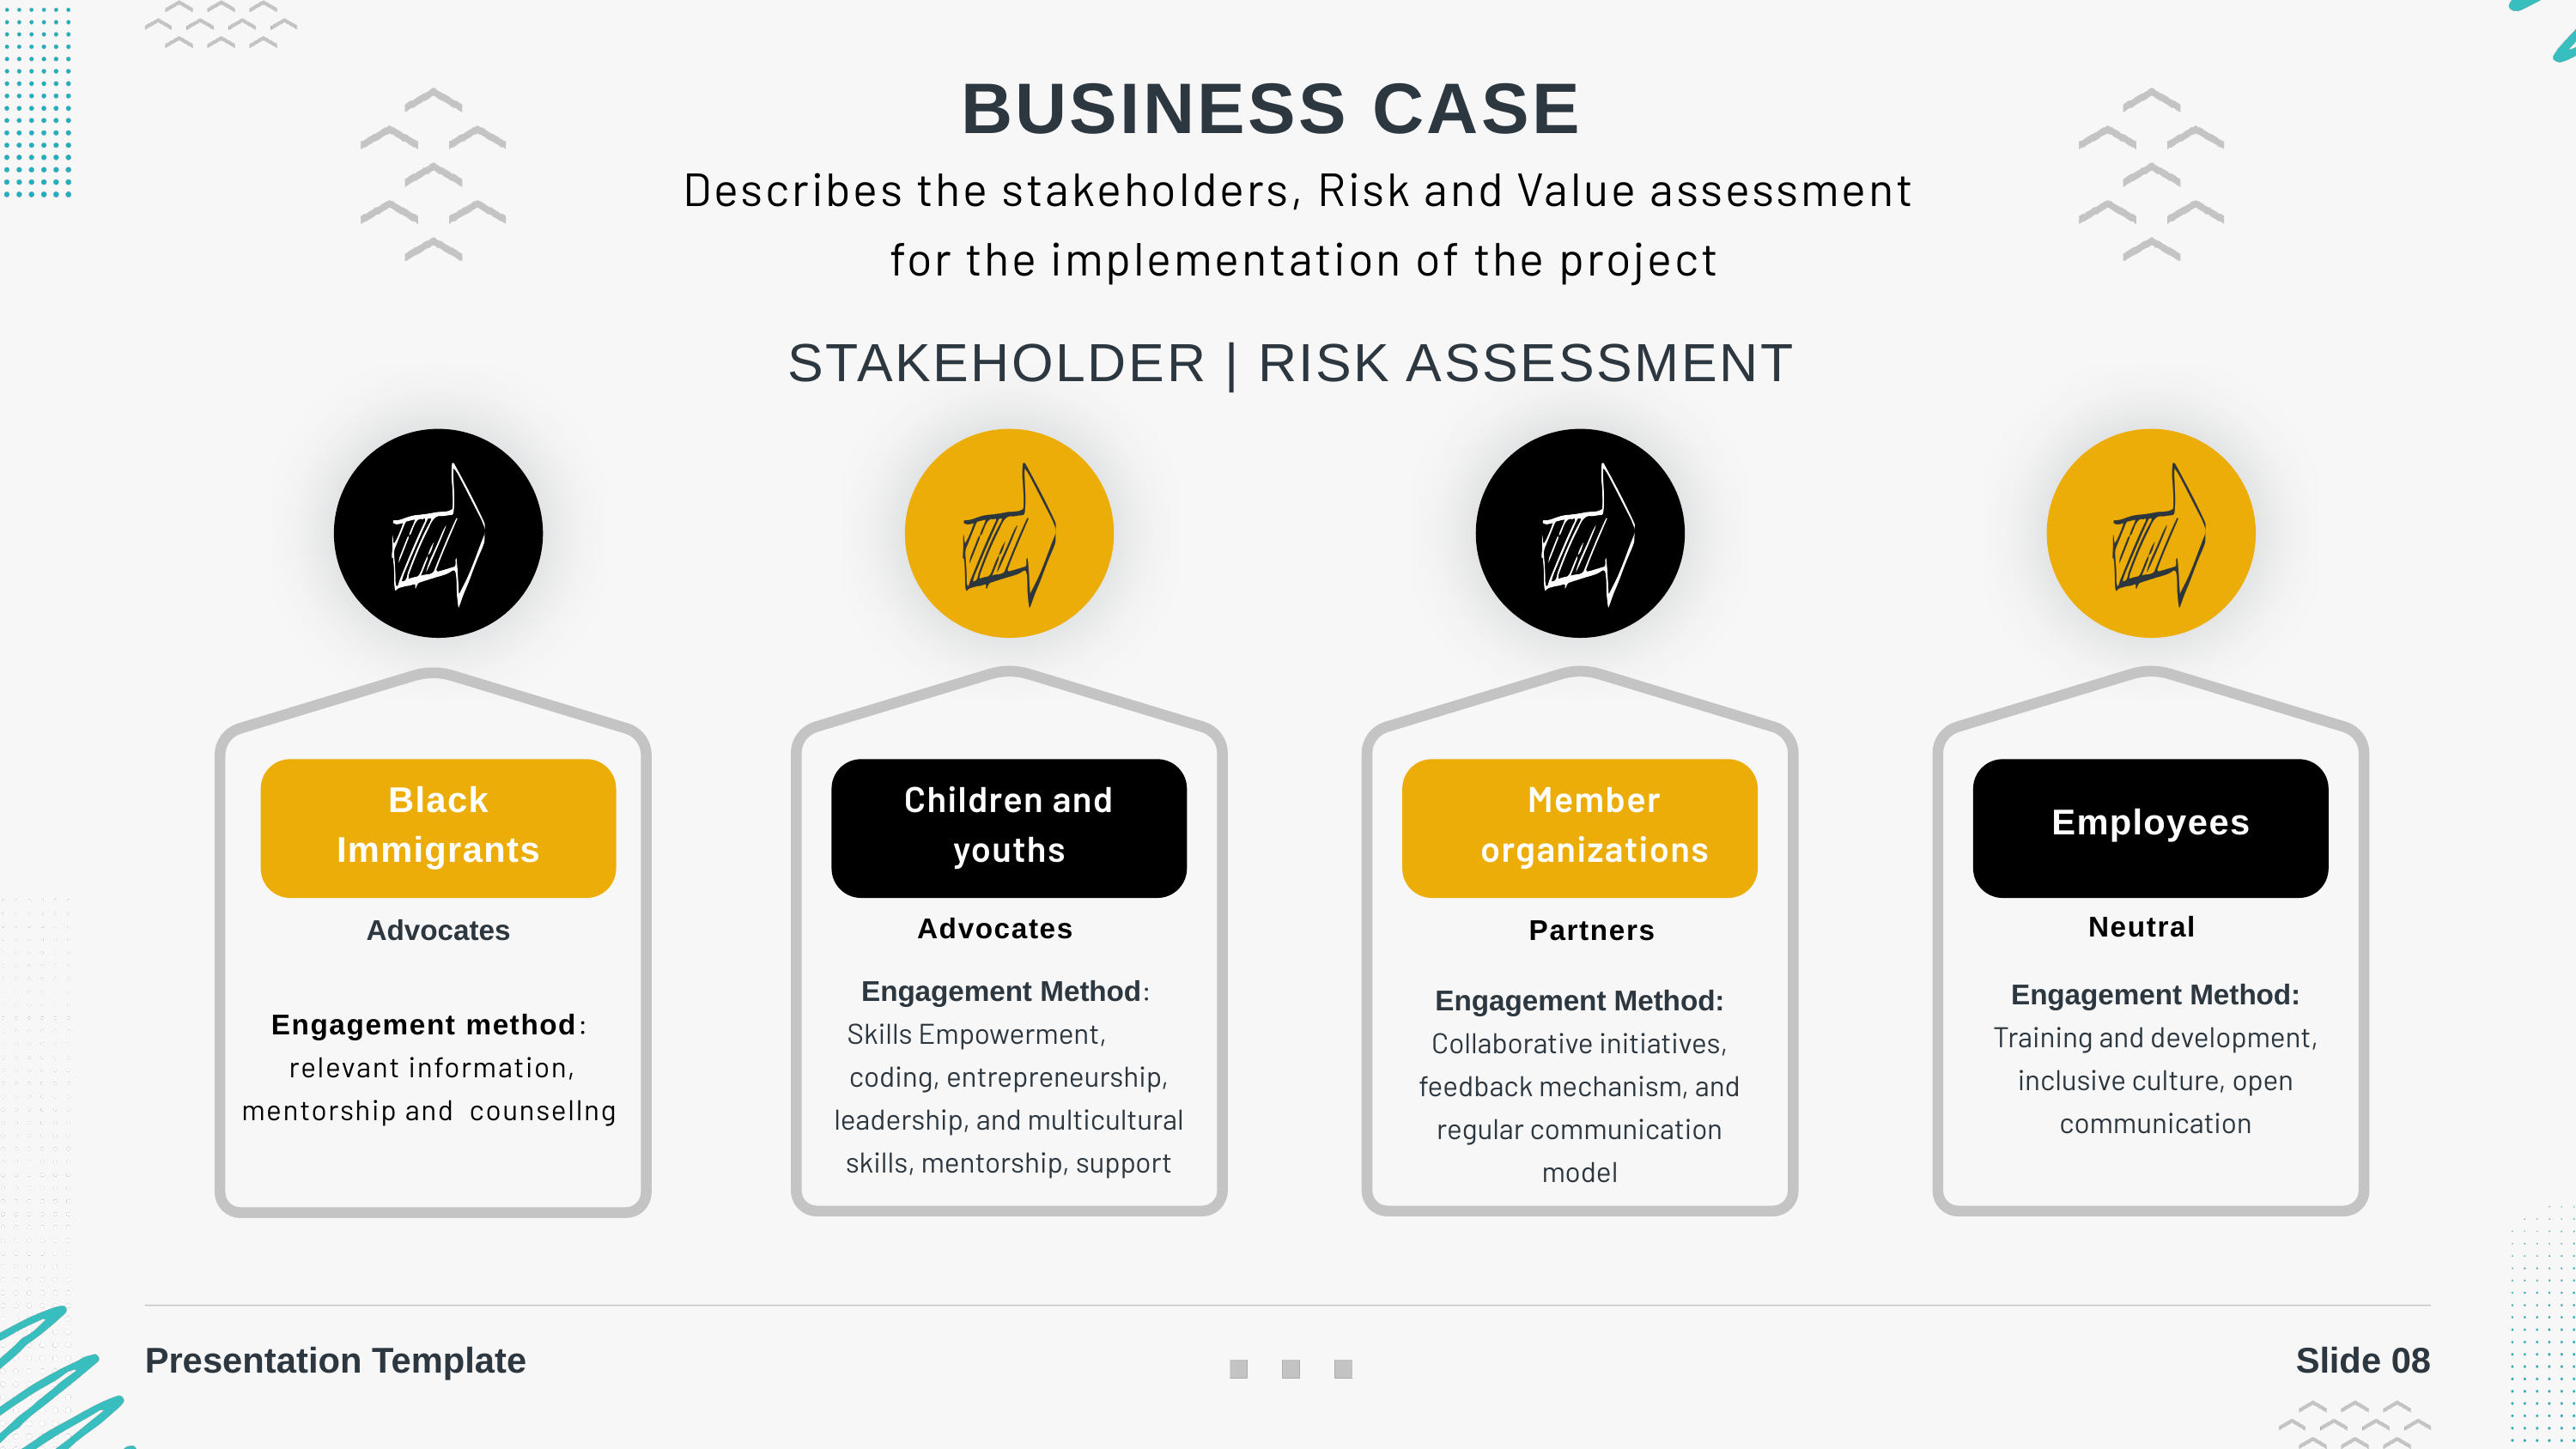

BUSINESS CASE

Describes the stakeholders, Risk and Value assessment
 for the implementation of the project
STAKEHOLDER | RISK ASSESSMENT

Black
Immigrants
Children and youths
Member organizations
Employees

Neutral
Advocates
Advocates
Partners
Engagement Method:
Skills Empowerment,            coding, entrepreneurship, leadership, and multicultural skills, mentorship, support
Engagement Method:
Training and development, inclusive culture, open communication
Engagement Method:
Collaborative initiatives, feedback mechanism, and regular communication model
Engagement method:
relevant information, mentorship and  counsellng

Presentation Template
Slide 08